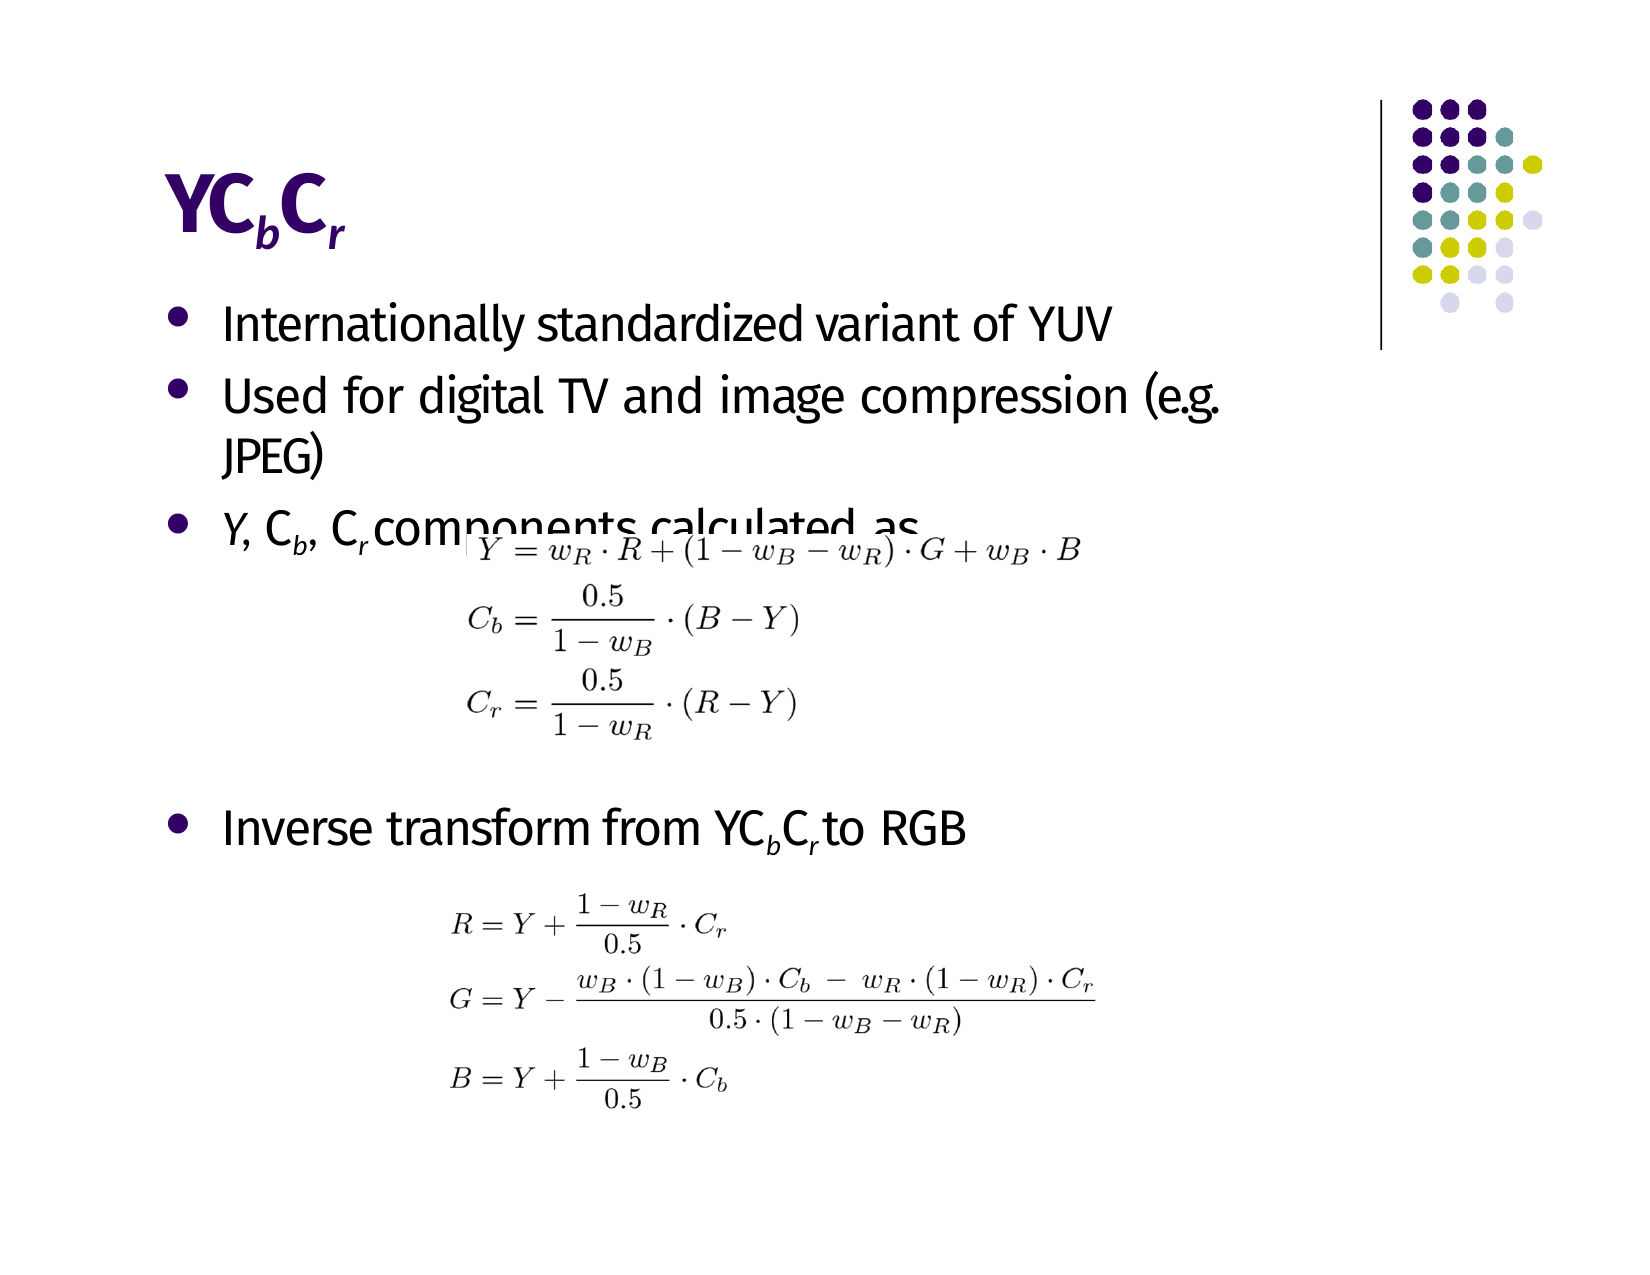

# YCbCr
Internationally standardized variant of YUV
Used for digital TV and image compression (e.g. JPEG)
Y, Cb, Cr components calculated as

Inverse transform from YCbCr to RGB